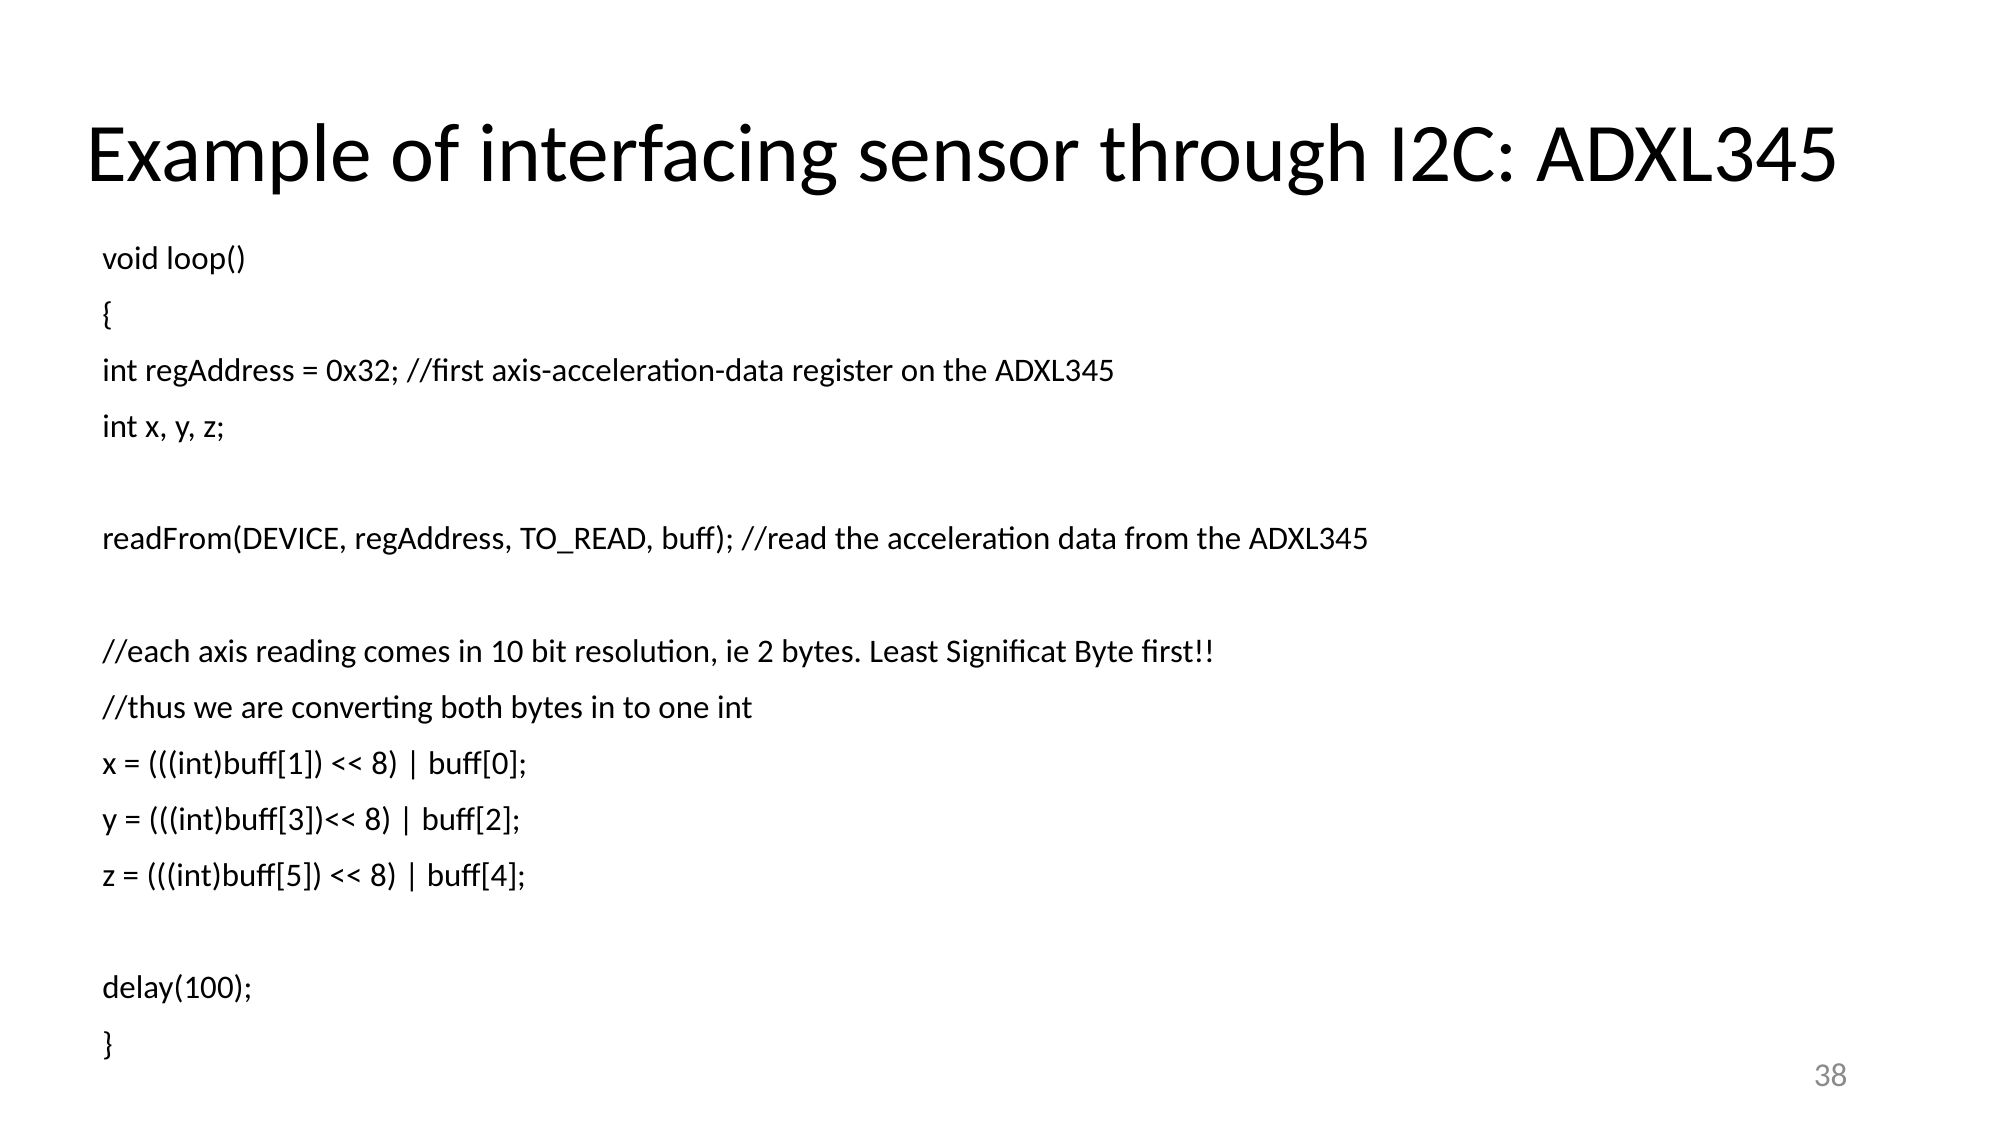

# Example of interfacing sensor through I2C: ADXL345
void loop()
{
int regAddress = 0x32; //first axis-acceleration-data register on the ADXL345
int x, y, z;

readFrom(DEVICE, regAddress, TO_READ, buff); //read the acceleration data from the ADXL345

//each axis reading comes in 10 bit resolution, ie 2 bytes. Least Significat Byte first!!
//thus we are converting both bytes in to one int
x = (((int)buff[1]) << 8) | buff[0];
y = (((int)buff[3])<< 8) | buff[2];
z = (((int)buff[5]) << 8) | buff[4];

delay(100);
}
38